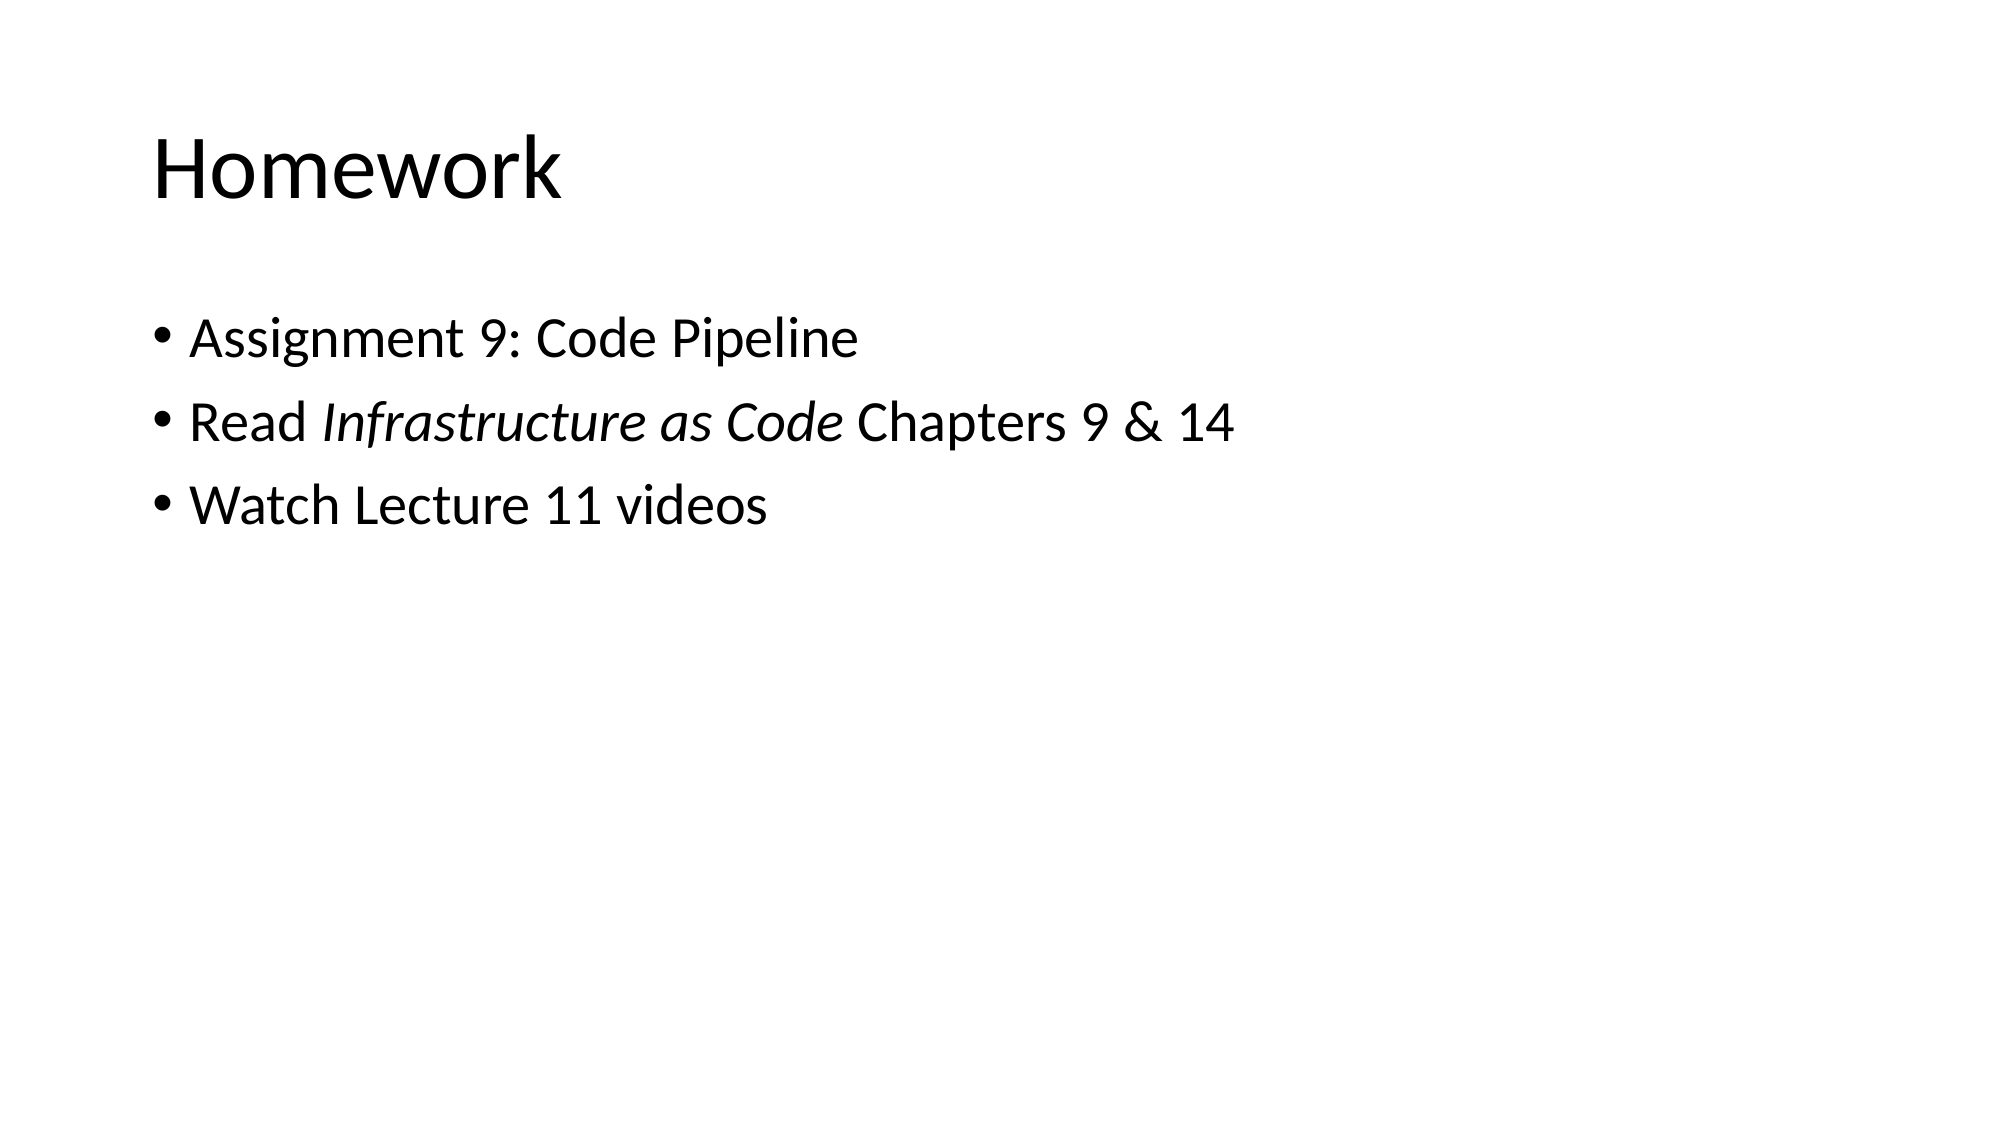

# Homework
Assignment 9: Code Pipeline
Read Infrastructure as Code Chapters 9 & 14
Watch Lecture 11 videos